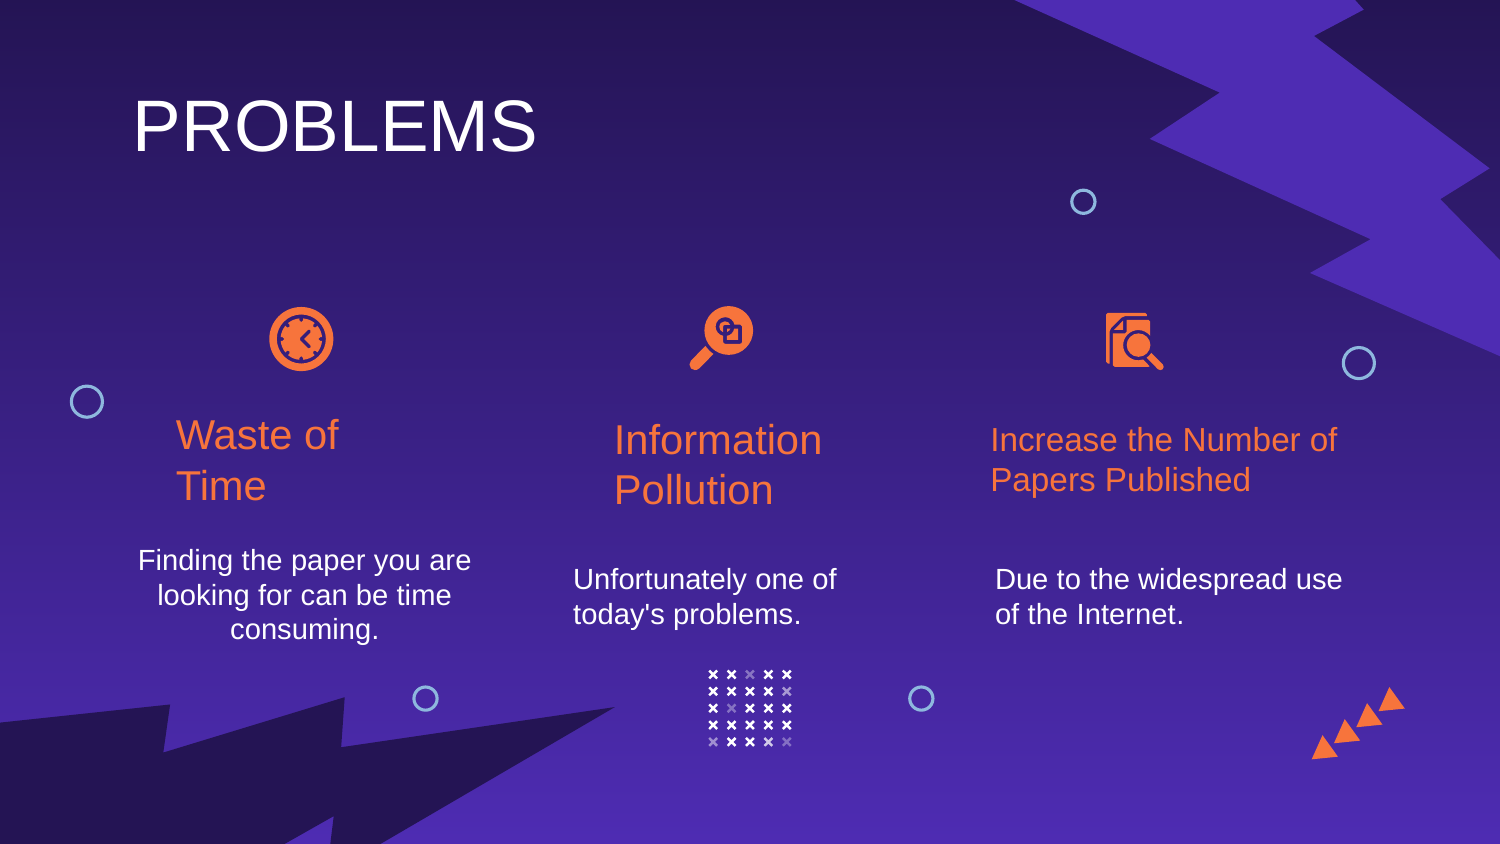

PROBLEMS

# Waste of Time
Increase the Number of Papers Published
Information Pollution

Due to the widespread use of the Internet.
Finding the paper you are looking for can be time consuming.
Unfortunately one of today's problems.